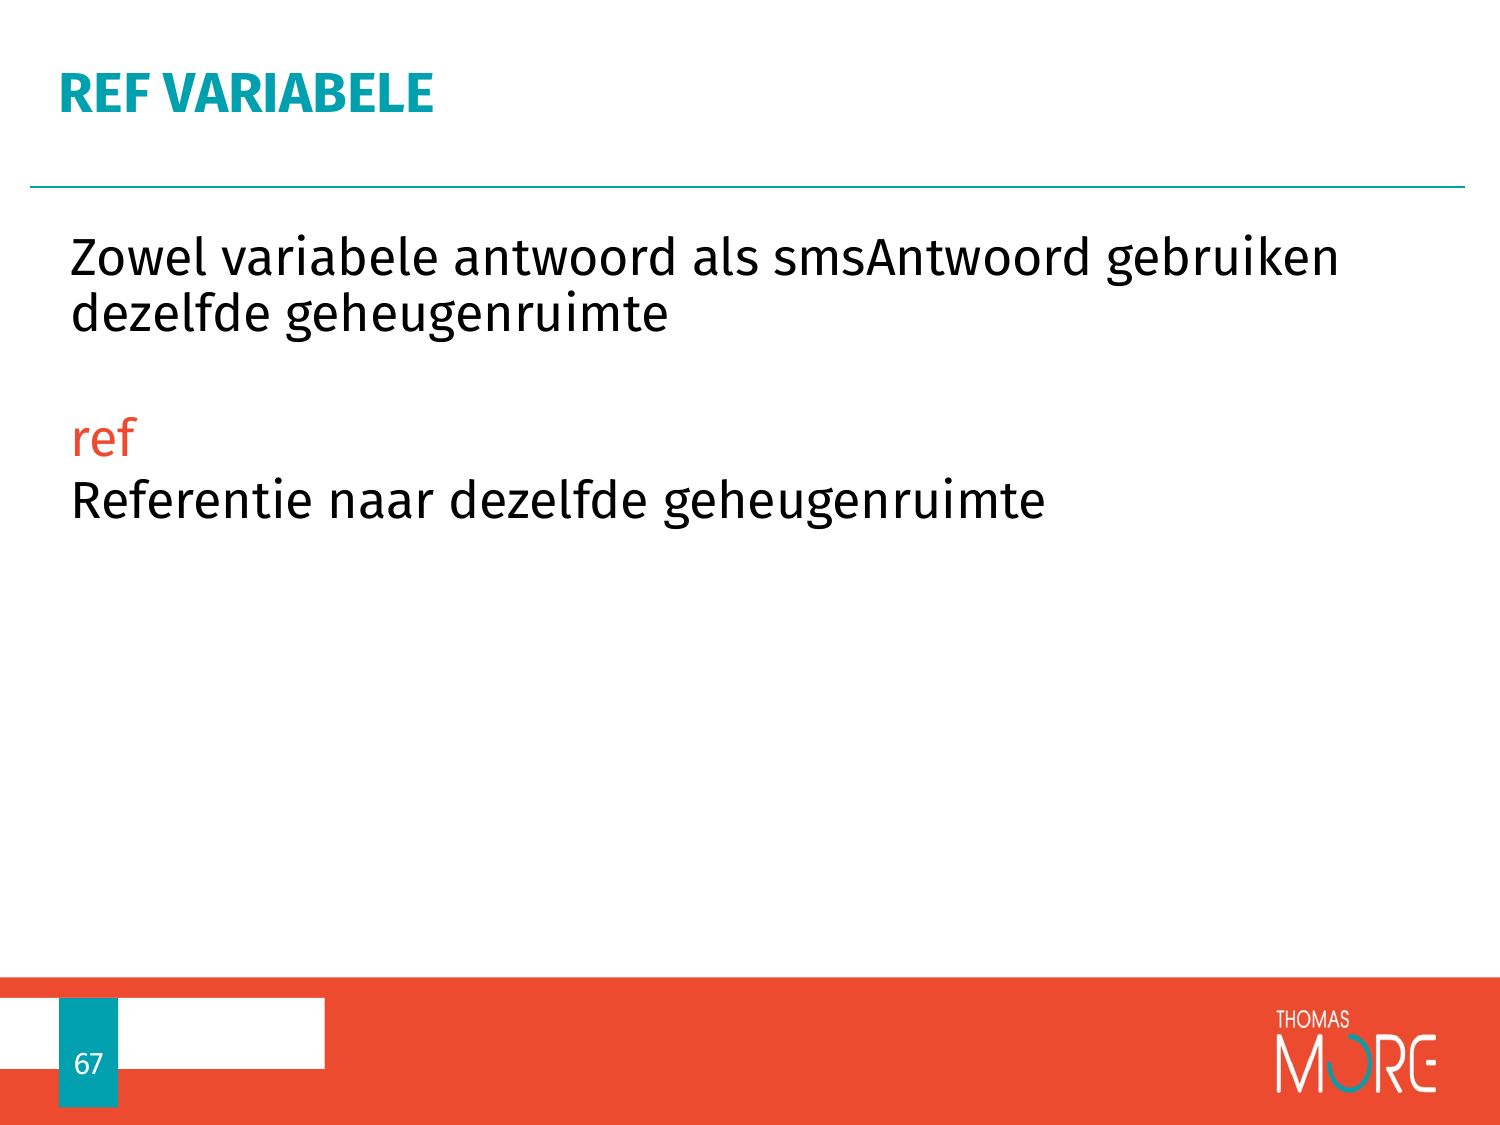

# REF VARIABELE
Zowel variabele antwoord als smsAntwoord gebruiken dezelfde geheugenruimte

ref
Referentie naar dezelfde geheugenruimte
67